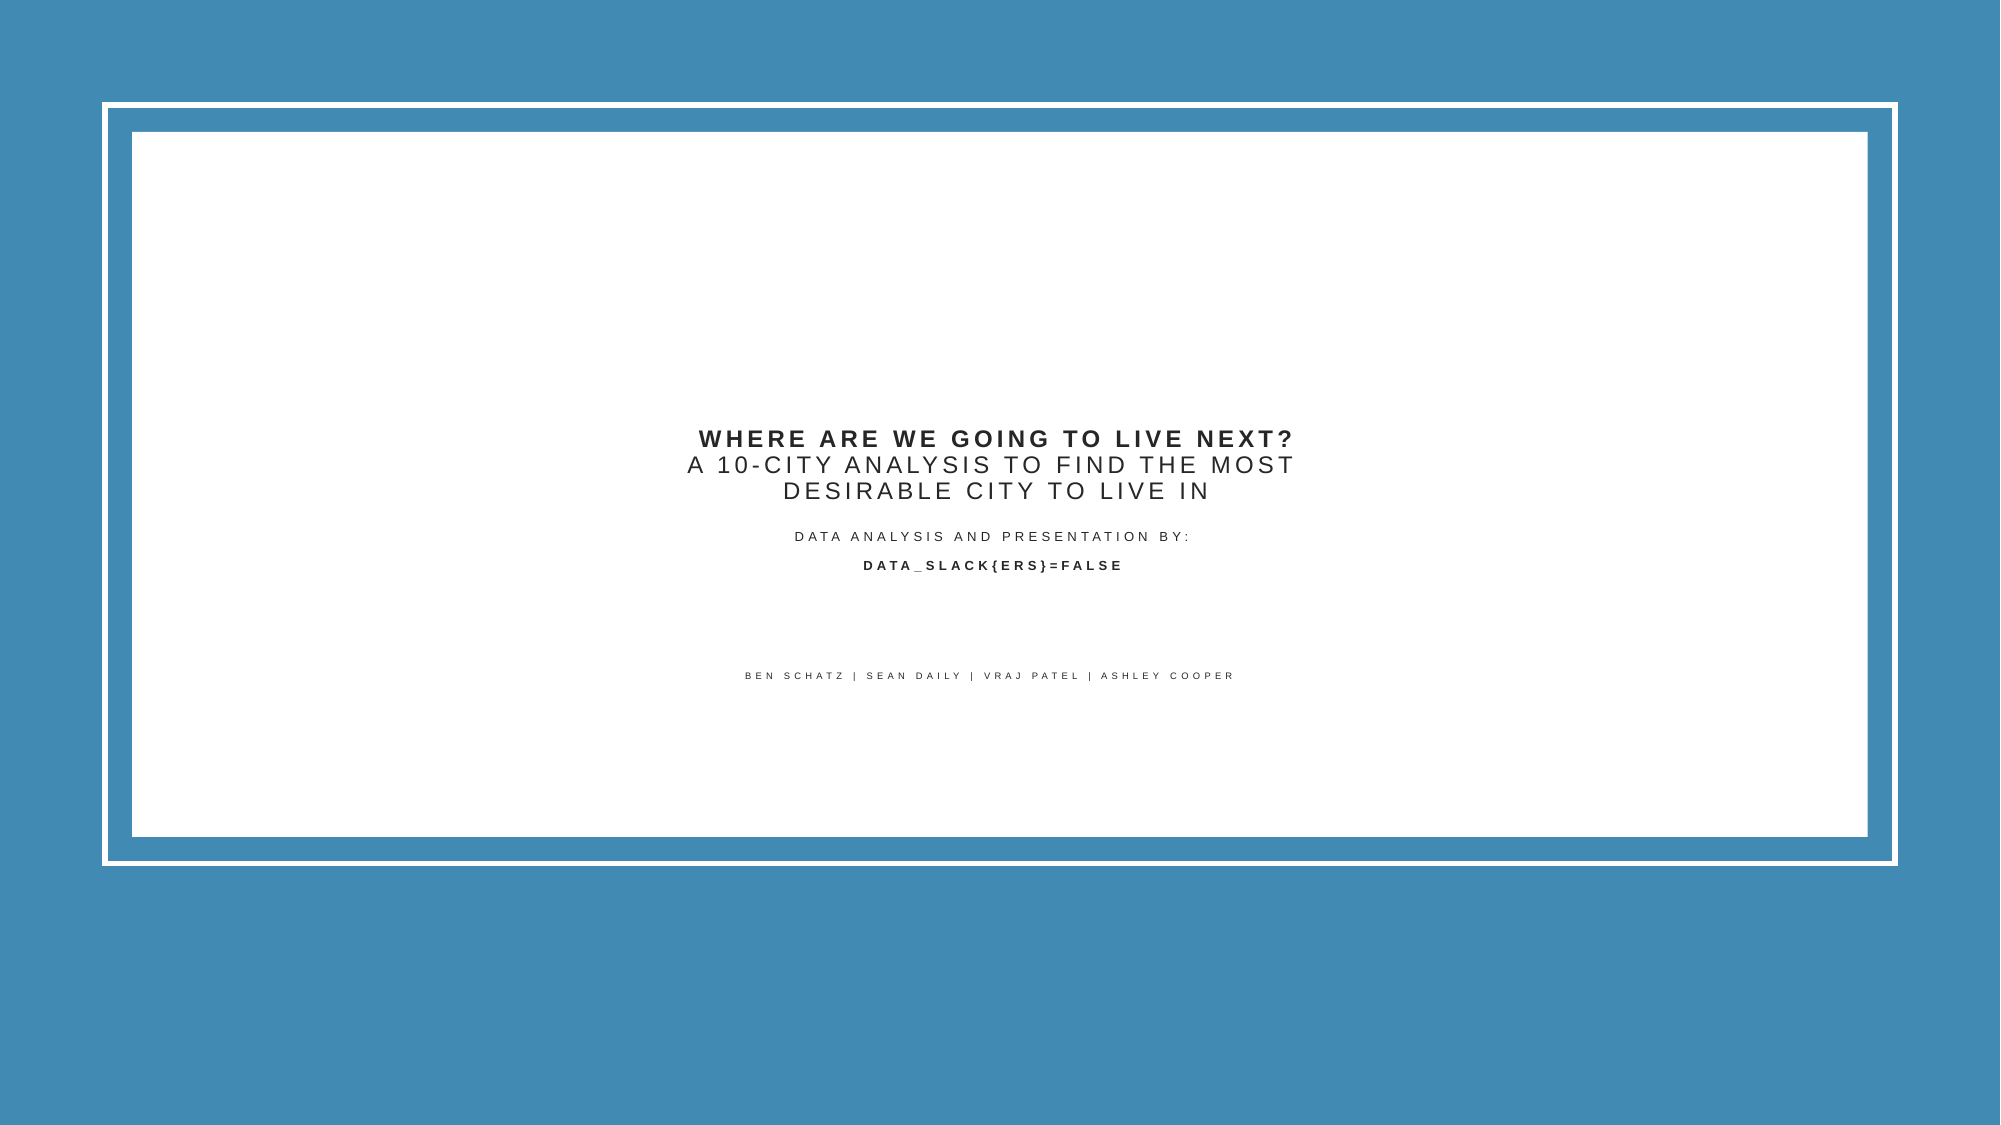

# Where are we going to live next? A 10-city analysis to find the most desirable city to live in Data Analysis And Presentation by: Data_Slack{ers}=False Ben Schatz | Sean Daily | Vraj Patel | Ashley Cooper